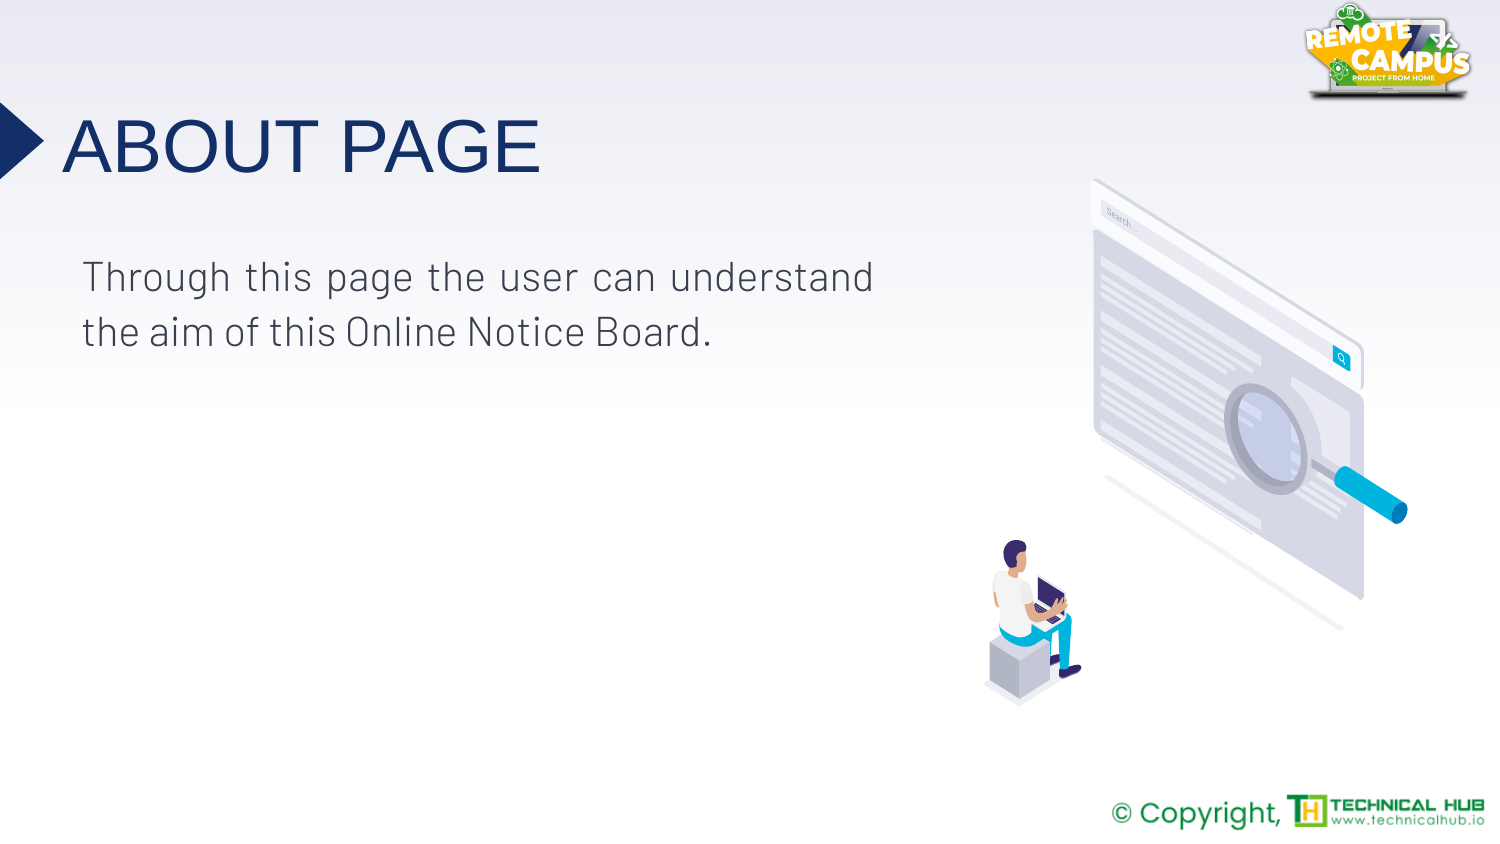

# ABOUT PAGE

Through this page the user can understand the aim of this Online Notice Board.